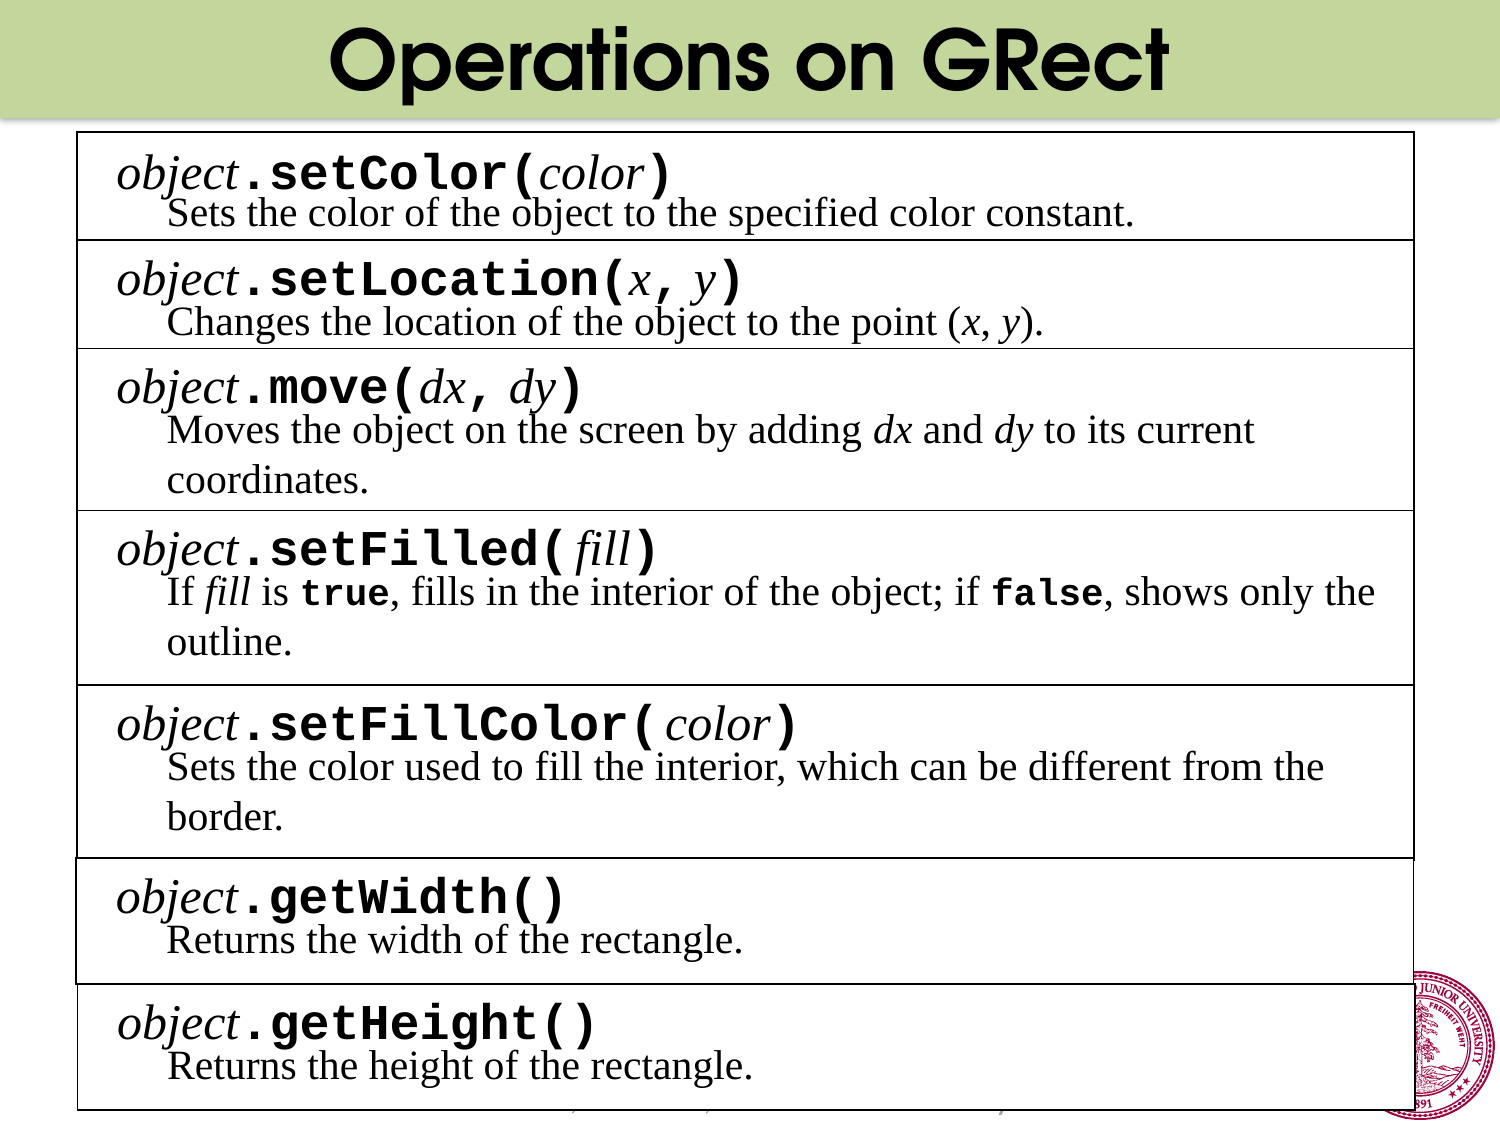

Operations on GRect

object.setColor(color)
Sets the color of the object to the specified color constant.
object.setLocation(x, y)

Changes the location of the object to the point (x, y).
object.move(dx, dy)

Moves the object on the screen by adding dx and dy to its current coordinates.
object.setFilled( fill)

If fill is true, fills in the interior of the object; if false, shows only the outline.
object.setFillColor( color)

Sets the color used to fill the interior, which can be different from the border.
object.getWidth()

Returns the width of the rectangle.
object.getHeight()

Returns the height of the rectangle.